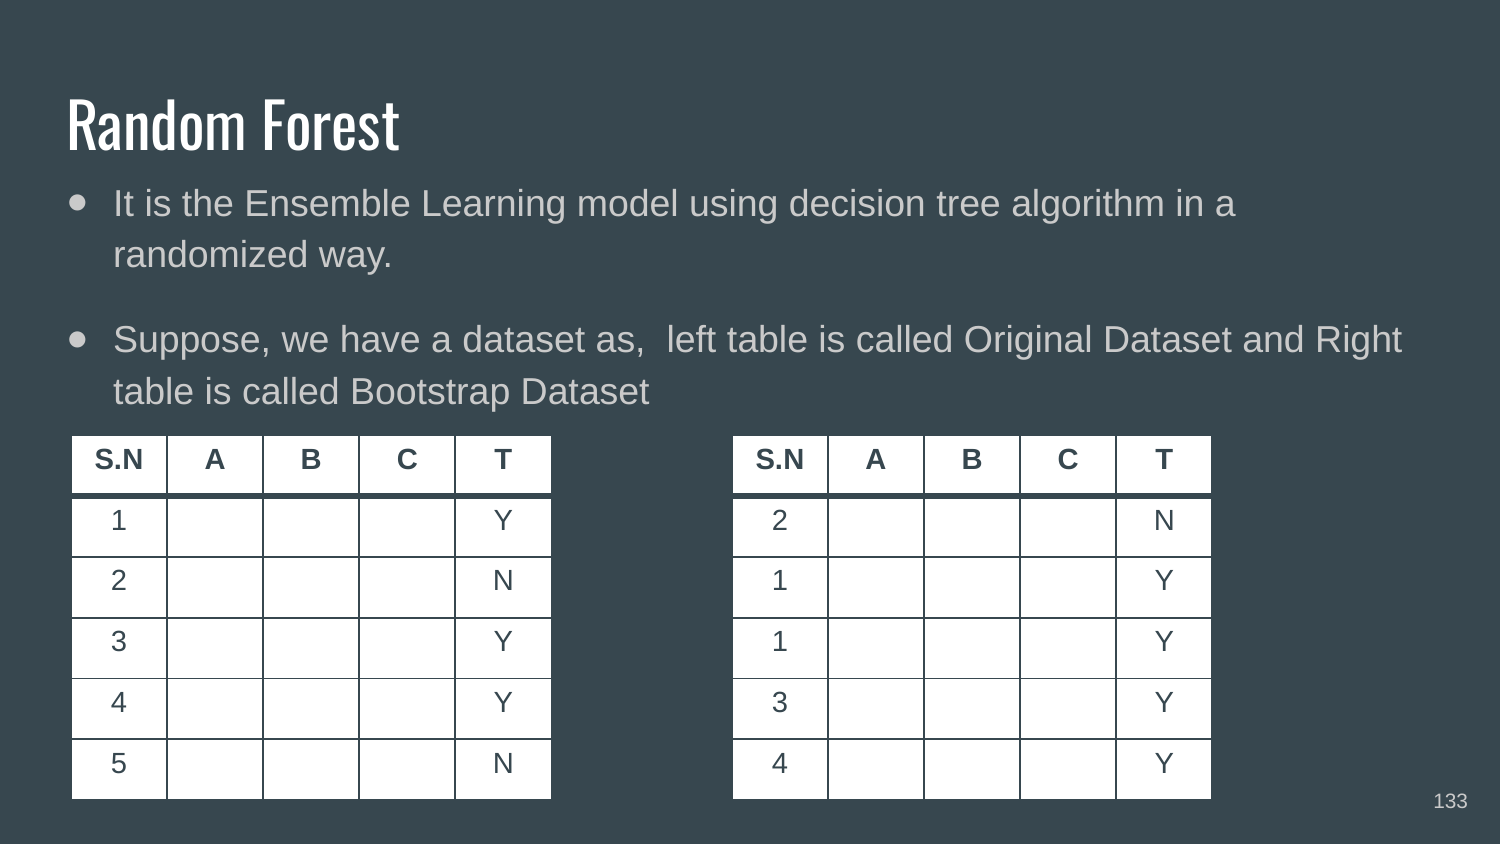

# Random Forest
It is the Ensemble Learning model using decision tree algorithm in a randomized way.
Suppose, we have a dataset as,  left table is called Original Dataset and Right table is called Bootstrap Dataset

| S.N | A | B | C | T |
| --- | --- | --- | --- | --- |
| 1 |  |  |  | Y |
| 2 |  |  |  | N |
| 3 |  |  |  | Y |
| 4 |  |  |  | Y |
| 5 |  |  |  | N |
| S.N | A | B | C | T |
| --- | --- | --- | --- | --- |
| 2 |  |  |  | N |
| 1 |  |  |  | Y |
| 1 |  |  |  | Y |
| 3 |  |  |  | Y |
| 4 |  |  |  | Y |
133